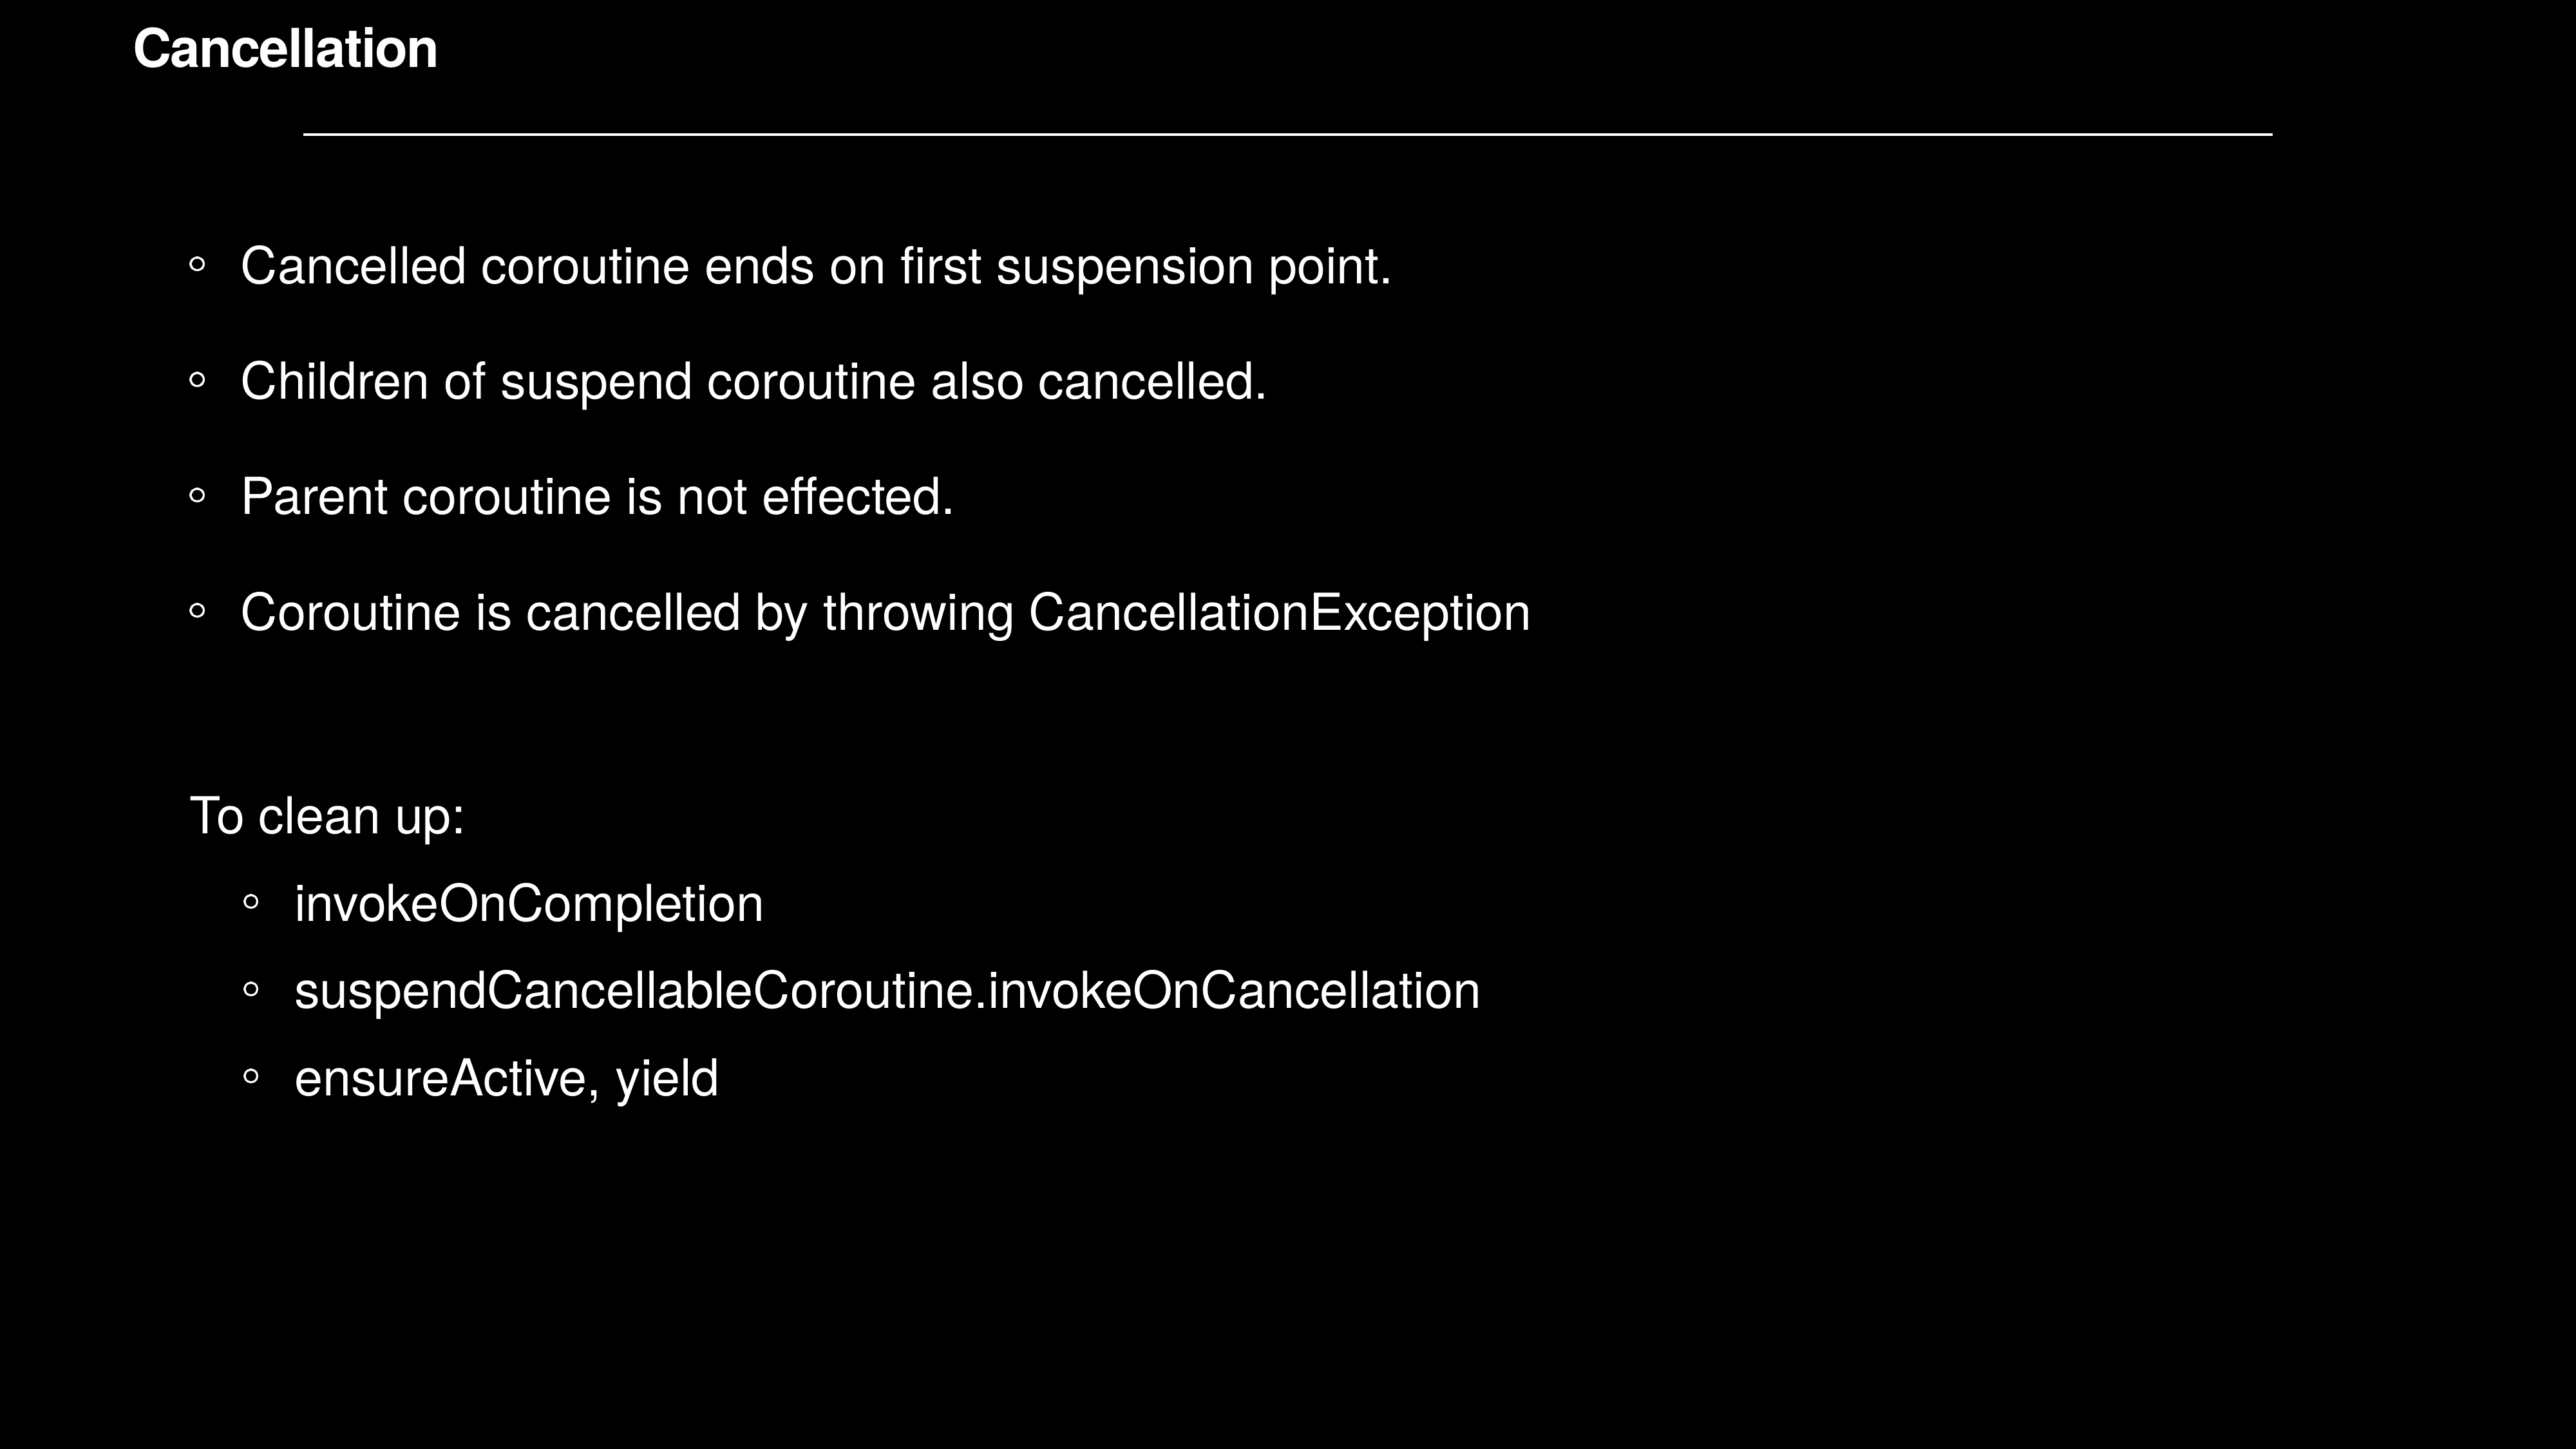

Cancellation

Cancelled coroutine ends on first suspension point.
Children of suspend coroutine also cancelled.
Parent coroutine is not effected.
Coroutine is cancelled by throwing CancellationException
To clean up:
invokeOnCompletion
suspendCancellableCoroutine.invokeOnCancellation
ensureActive, yield